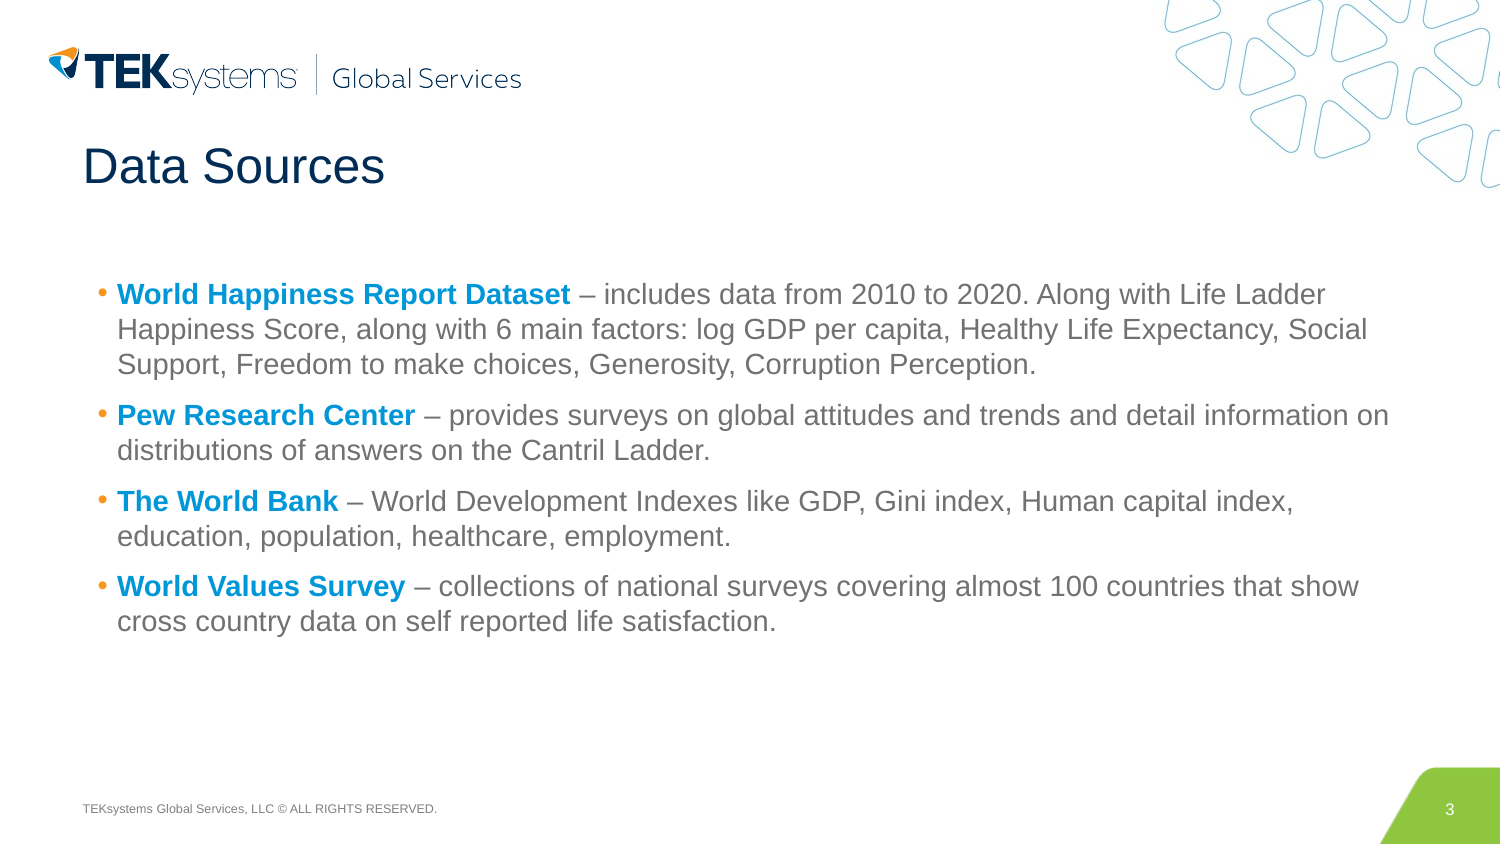

# Data Sources
World Happiness Report Dataset – includes data from 2010 to 2020. Along with Life Ladder Happiness Score, along with 6 main factors: log GDP per capita, Healthy Life Expectancy, Social Support, Freedom to make choices, Generosity, Corruption Perception.
Pew Research Center – provides surveys on global attitudes and trends and detail information on distributions of answers on the Cantril Ladder.
The World Bank – World Development Indexes like GDP, Gini index, Human capital index, education, population, healthcare, employment.
World Values Survey – collections of national surveys covering almost 100 countries that show cross country data on self reported life satisfaction.

3